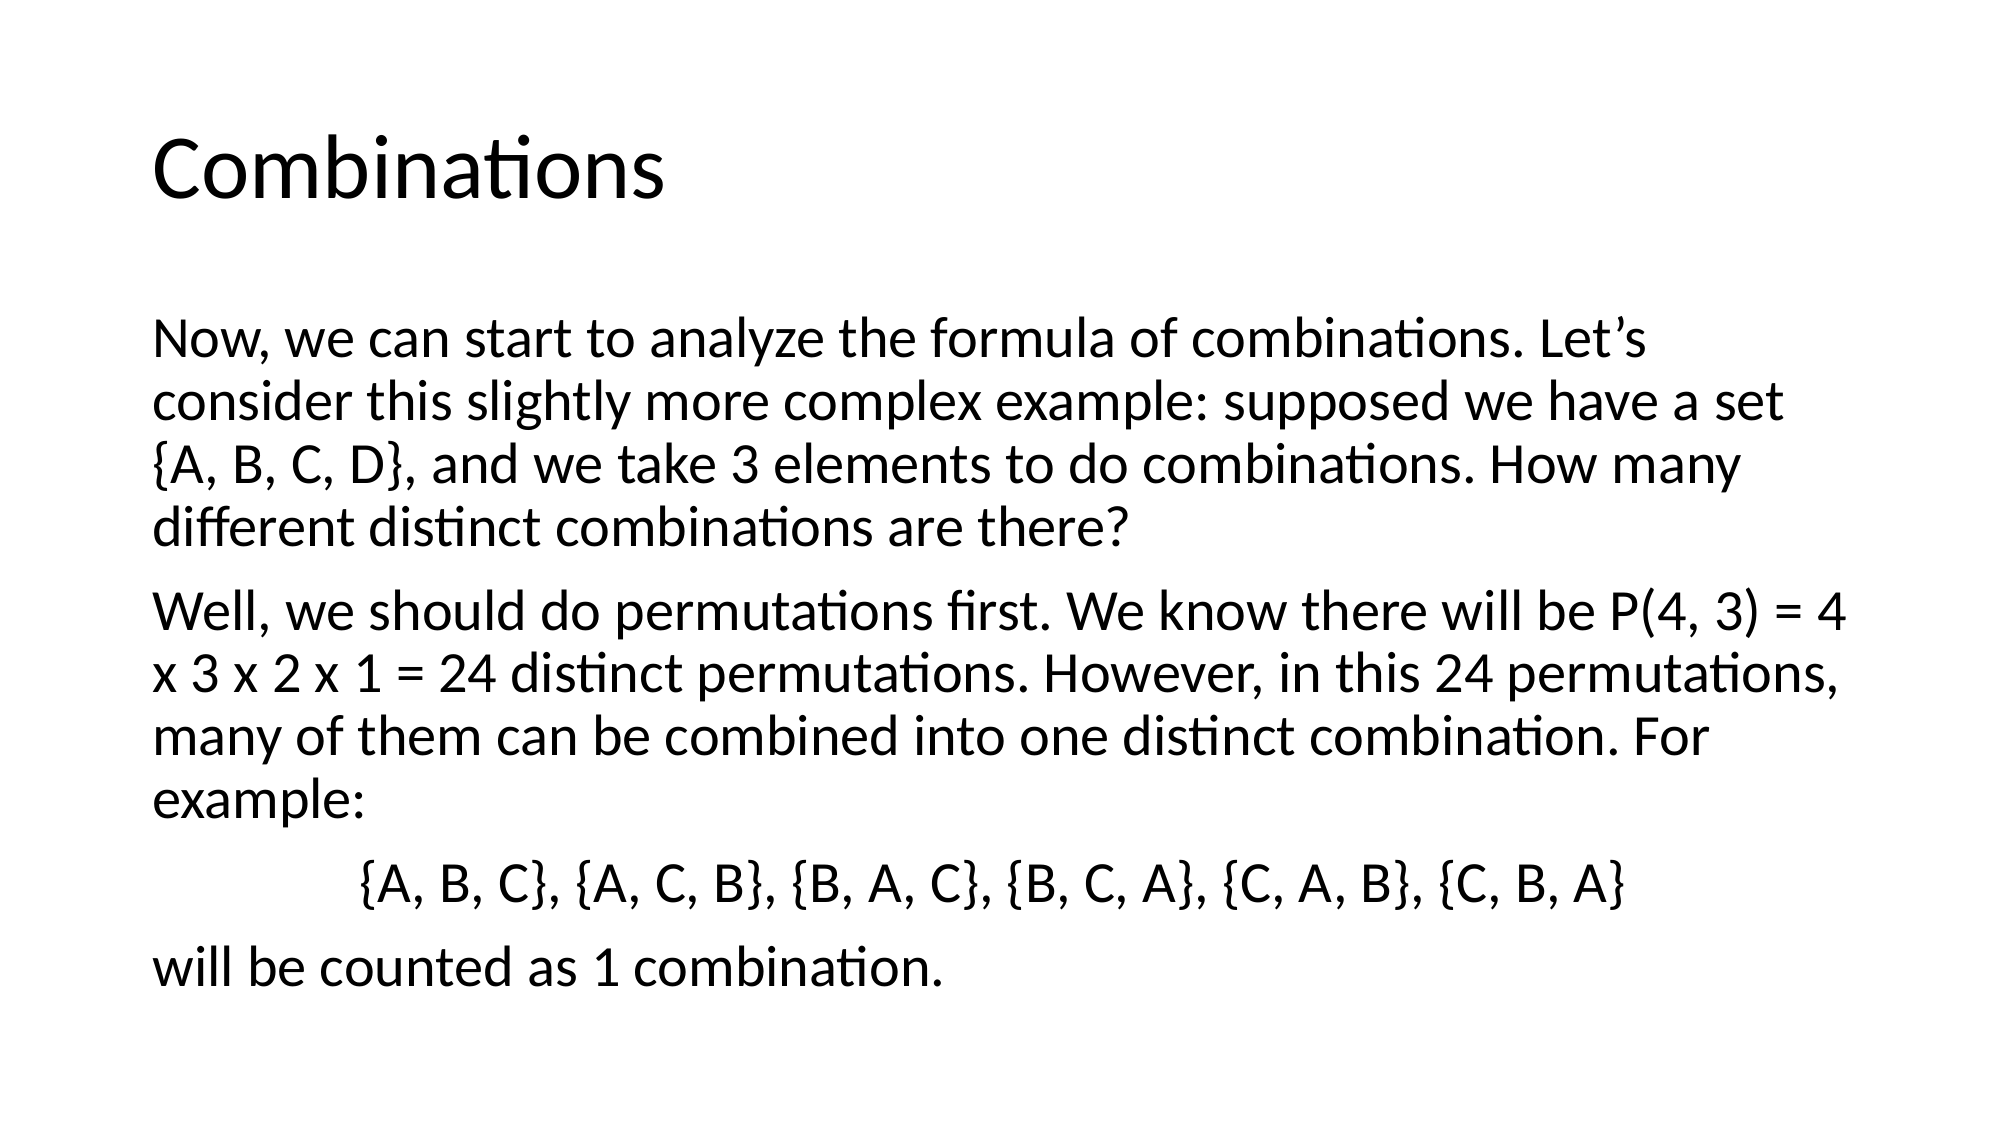

# Combinations
Now, we can start to analyze the formula of combinations. Let’s consider this slightly more complex example: supposed we have a set {A, B, C, D}, and we take 3 elements to do combinations. How many different distinct combinations are there?
Well, we should do permutations first. We know there will be P(4, 3) = 4 x 3 x 2 x 1 = 24 distinct permutations. However, in this 24 permutations, many of them can be combined into one distinct combination. For example:
{A, B, C}, {A, C, B}, {B, A, C}, {B, C, A}, {C, A, B}, {C, B, A}
will be counted as 1 combination.